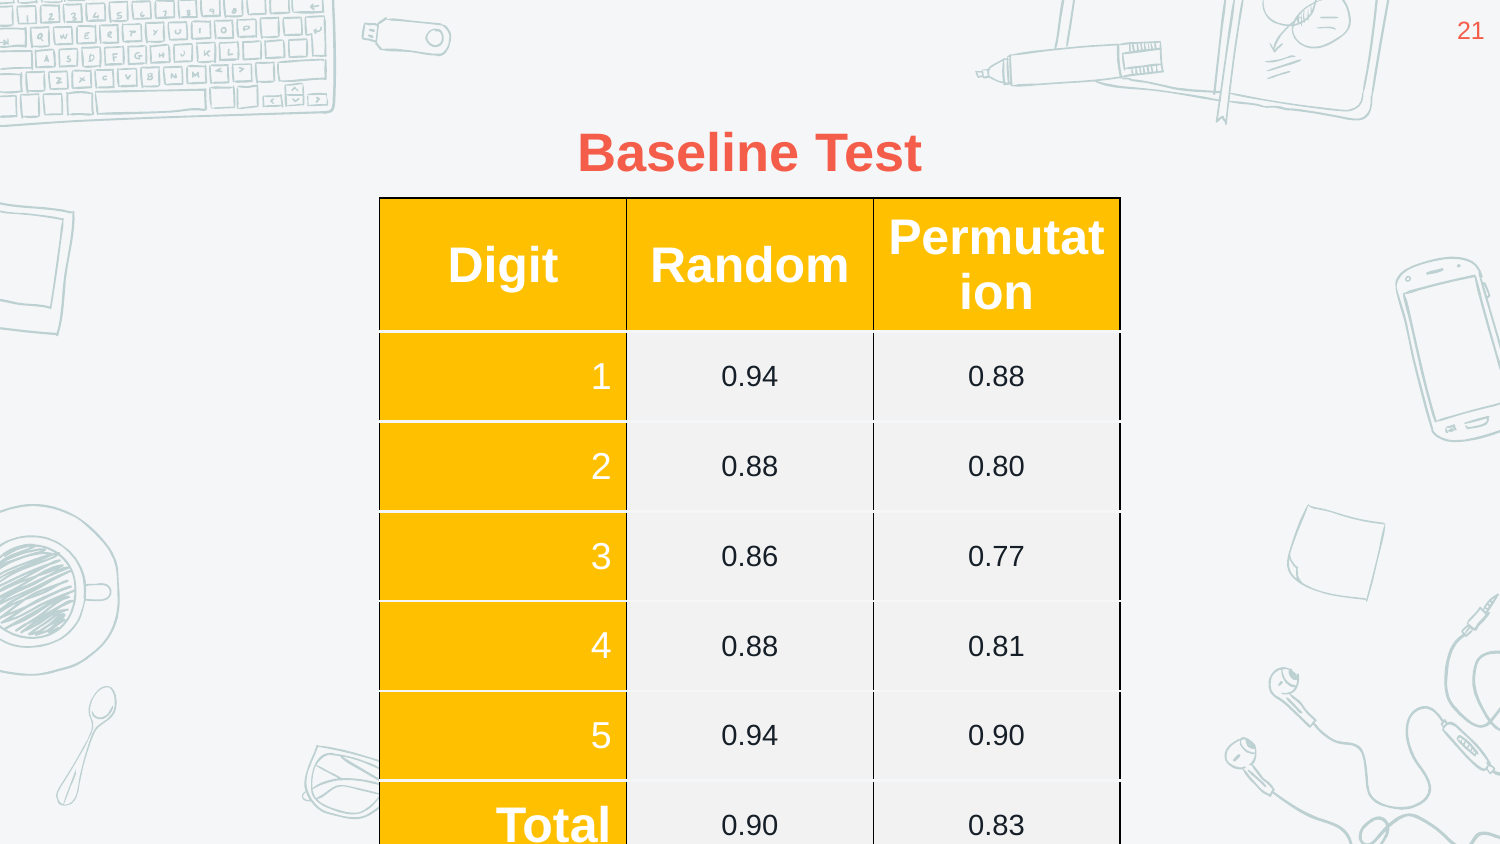

21
# Baseline Test
| Digit | Random | Permutation |
| --- | --- | --- |
| 1 | 0.94 | 0.88 |
| 2 | 0.88 | 0.80 |
| 3 | 0.86 | 0.77 |
| 4 | 0.88 | 0.81 |
| 5 | 0.94 | 0.90 |
| Total | 0.90 | 0.83 |